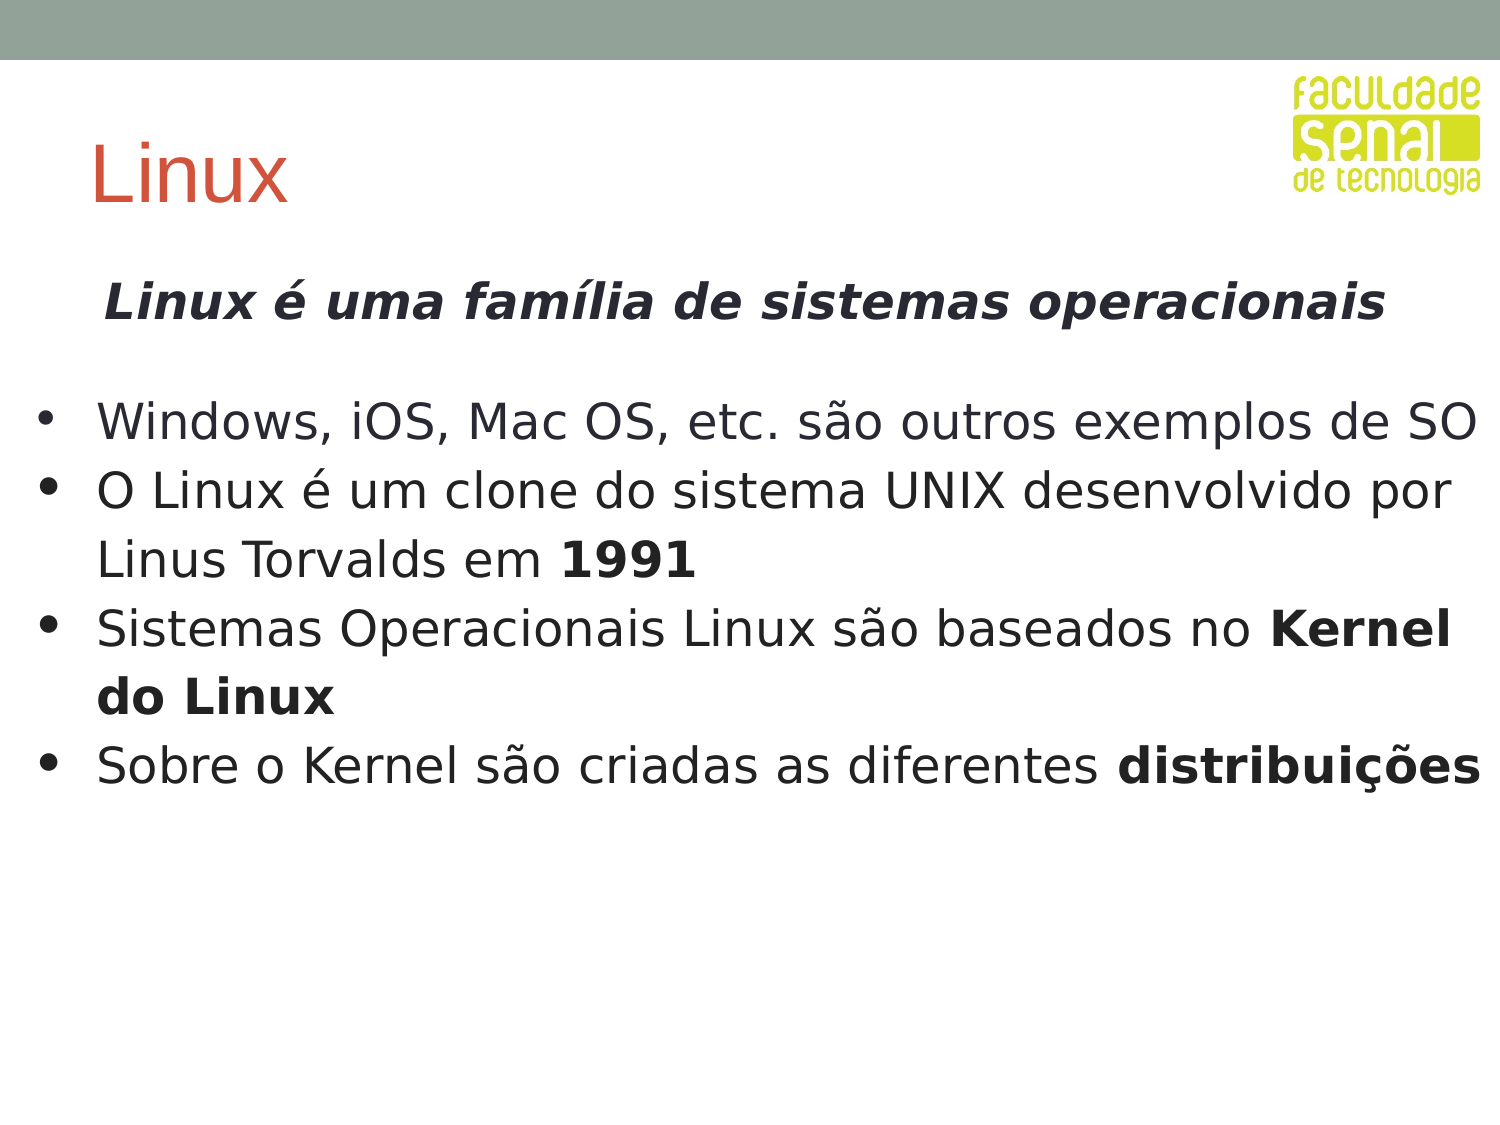

Linux
Linux é uma família de sistemas operacionais

Windows, iOS, Mac OS, etc. são outros exemplos de SO
O Linux é um clone do sistema UNIX desenvolvido por Linus Torvalds em 1991
Sistemas Operacionais Linux são baseados no Kernel do Linux
Sobre o Kernel são criadas as diferentes distribuições